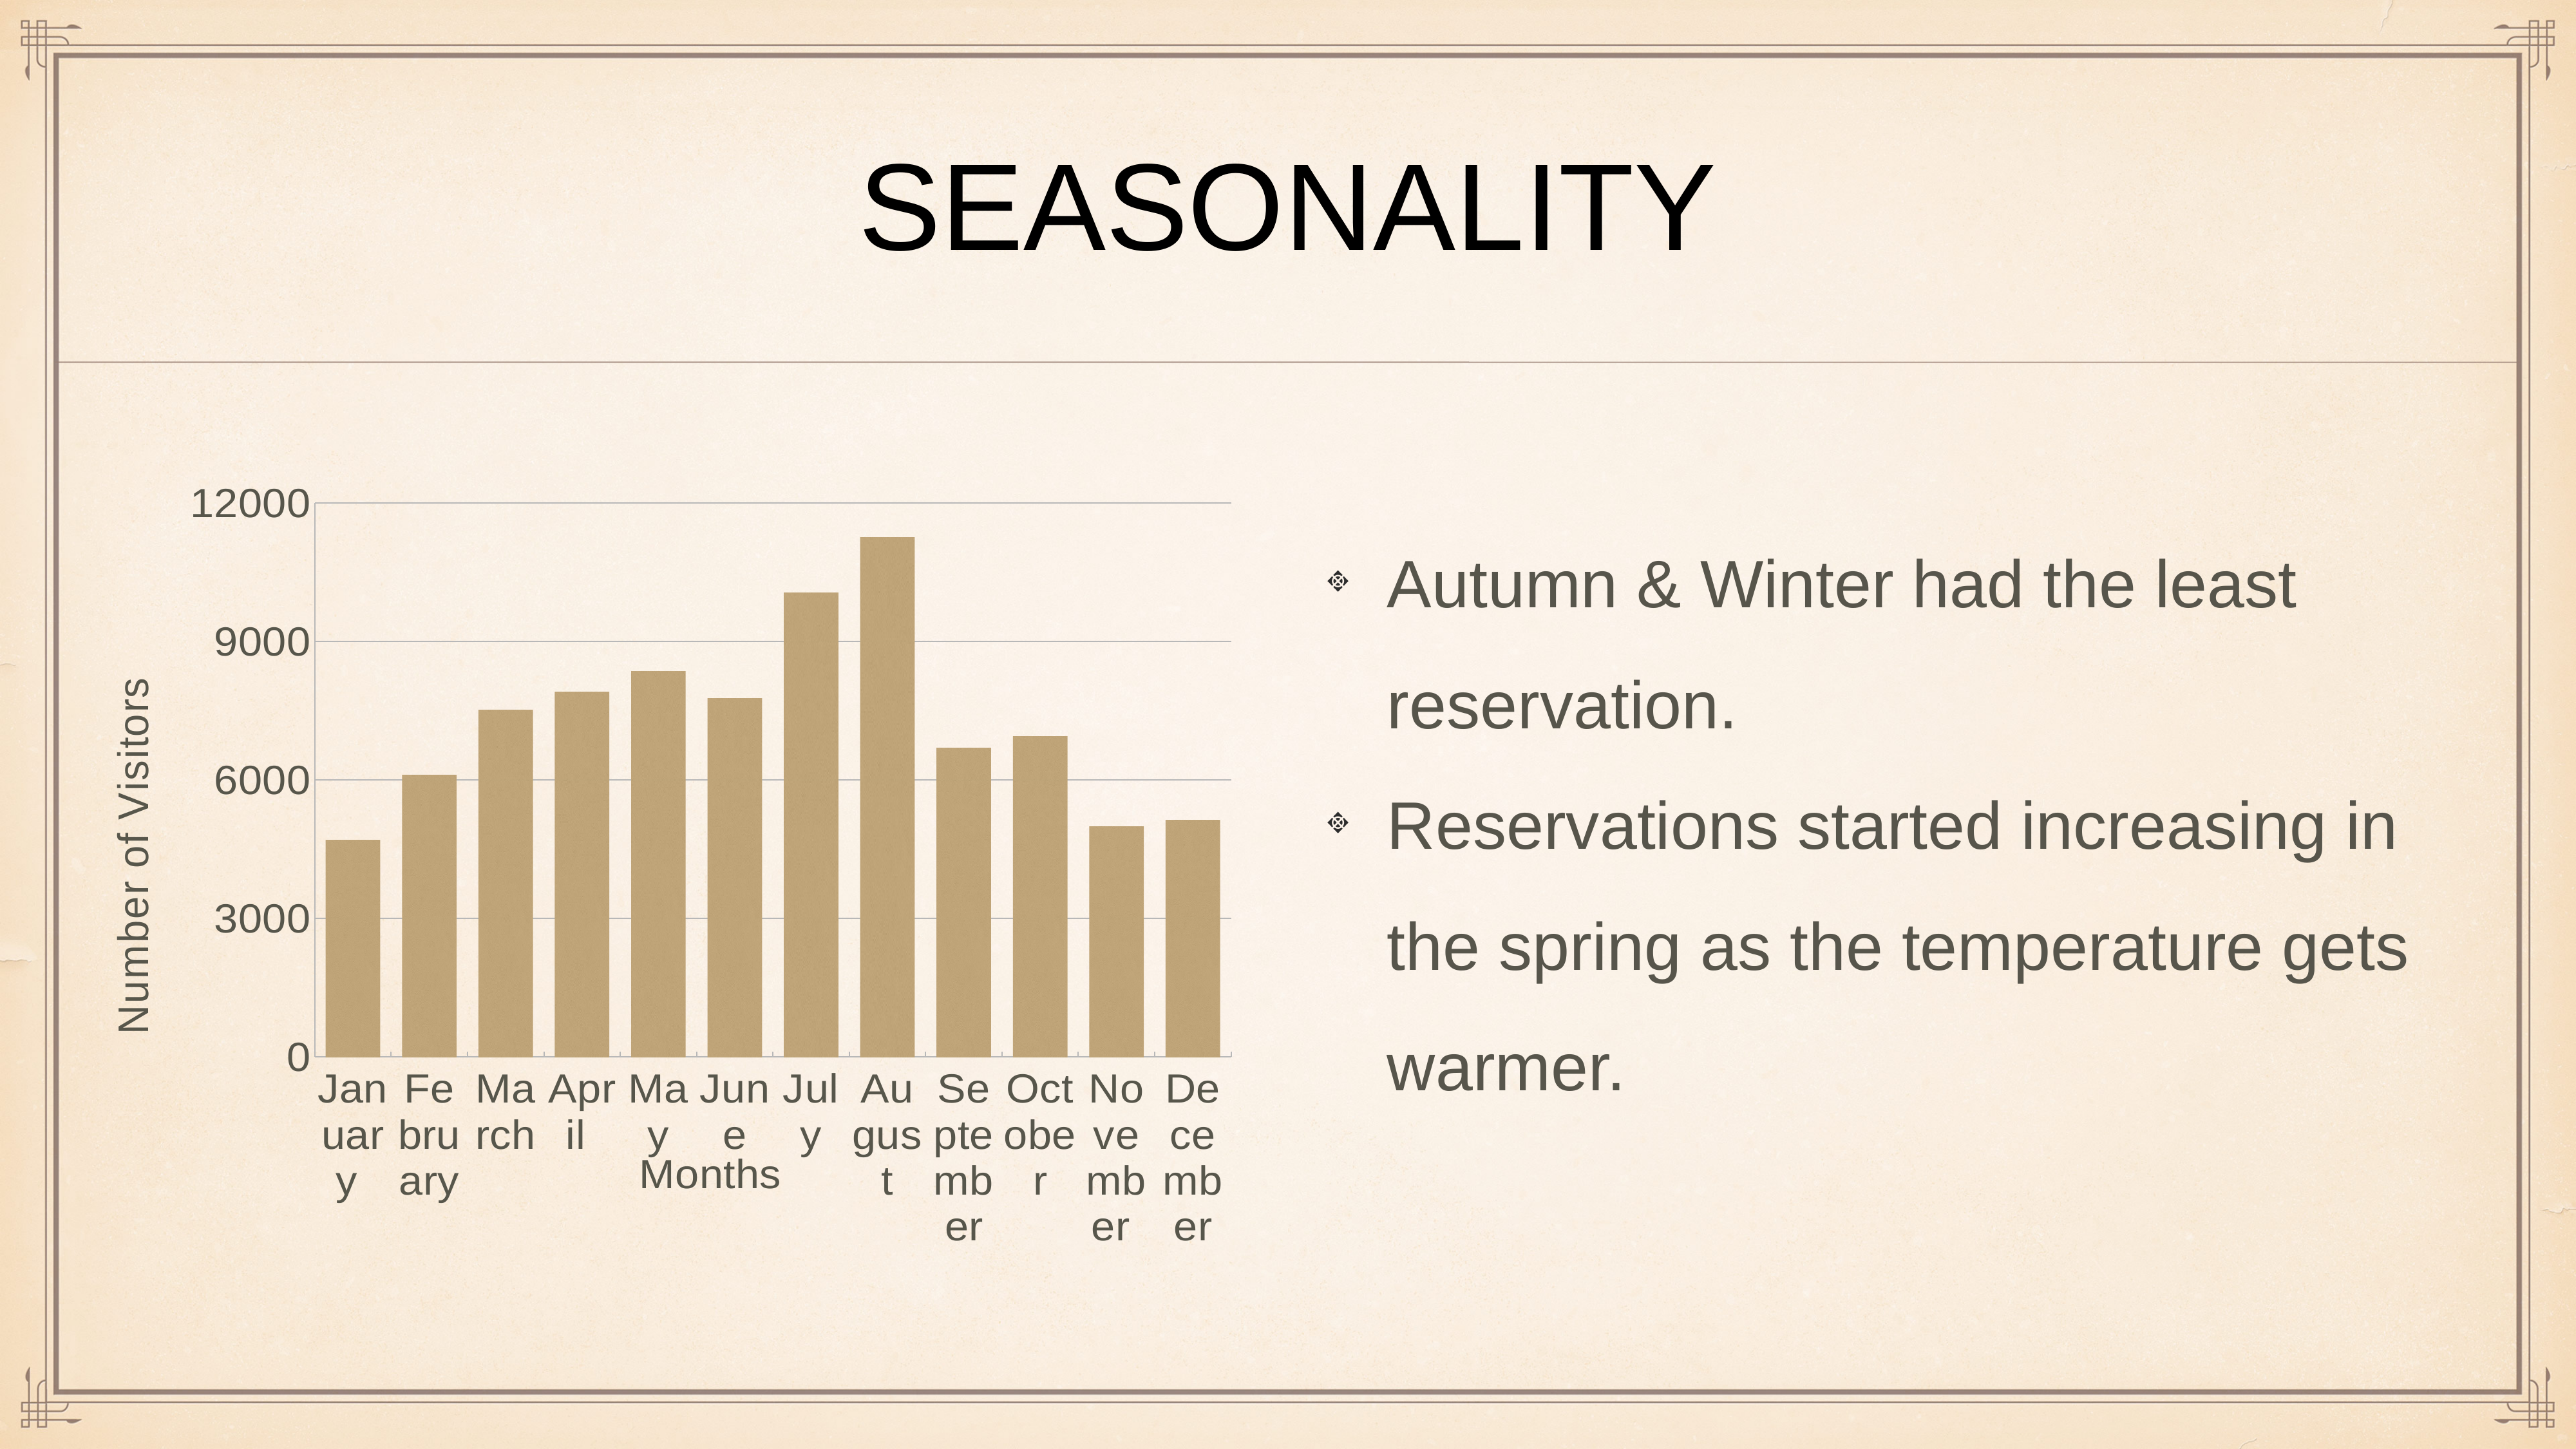

# Seasonality

### Chart

| Category | Number of visitors |
|---|---|
| January  | 4693.0 |
| February | 6098.0 |
| March | 7513.0 |
| April  | 7908.0 |
| May | 8355.0 |
| June | 7765.0 |
| July | 10057.0 |
| August | 11257.0 |
| September | 6690.0 |
| October | 6934.0 |
| November  | 4995.0 |
| December | 5131.0 |
Autumn & Winter had the least reservation.
Reservations started increasing in the spring as the temperature gets warmer.